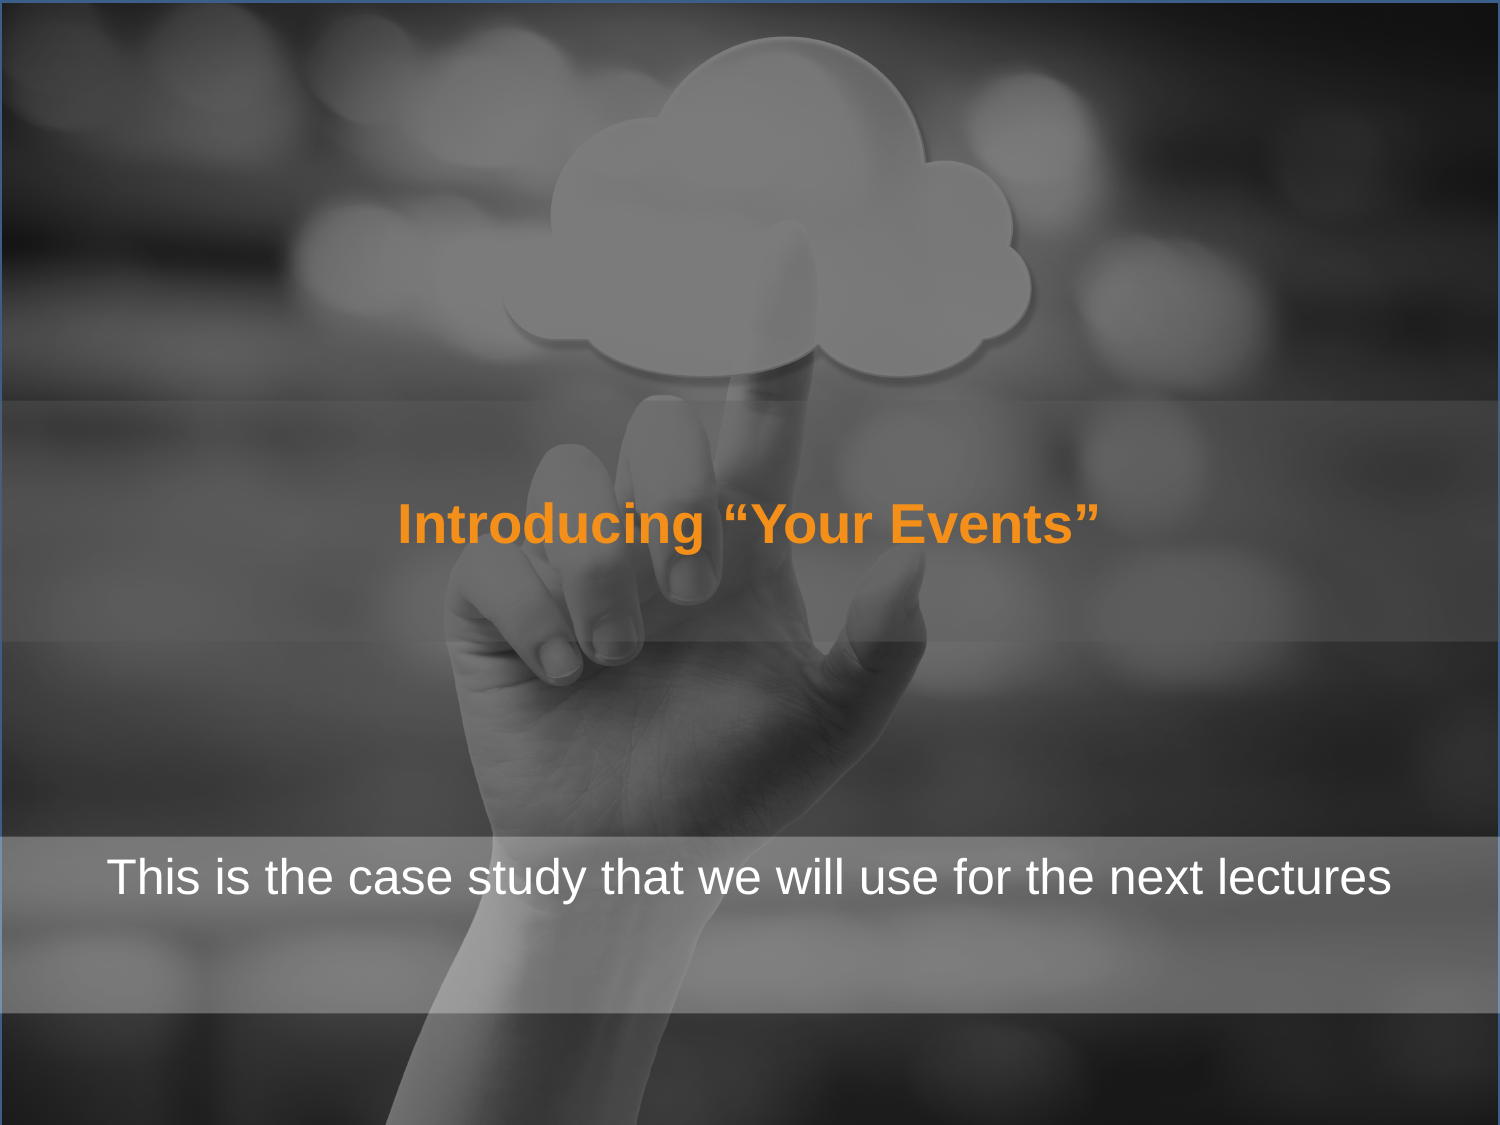

# Introducing “Your Events”
This is the case study that we will use for the next lectures